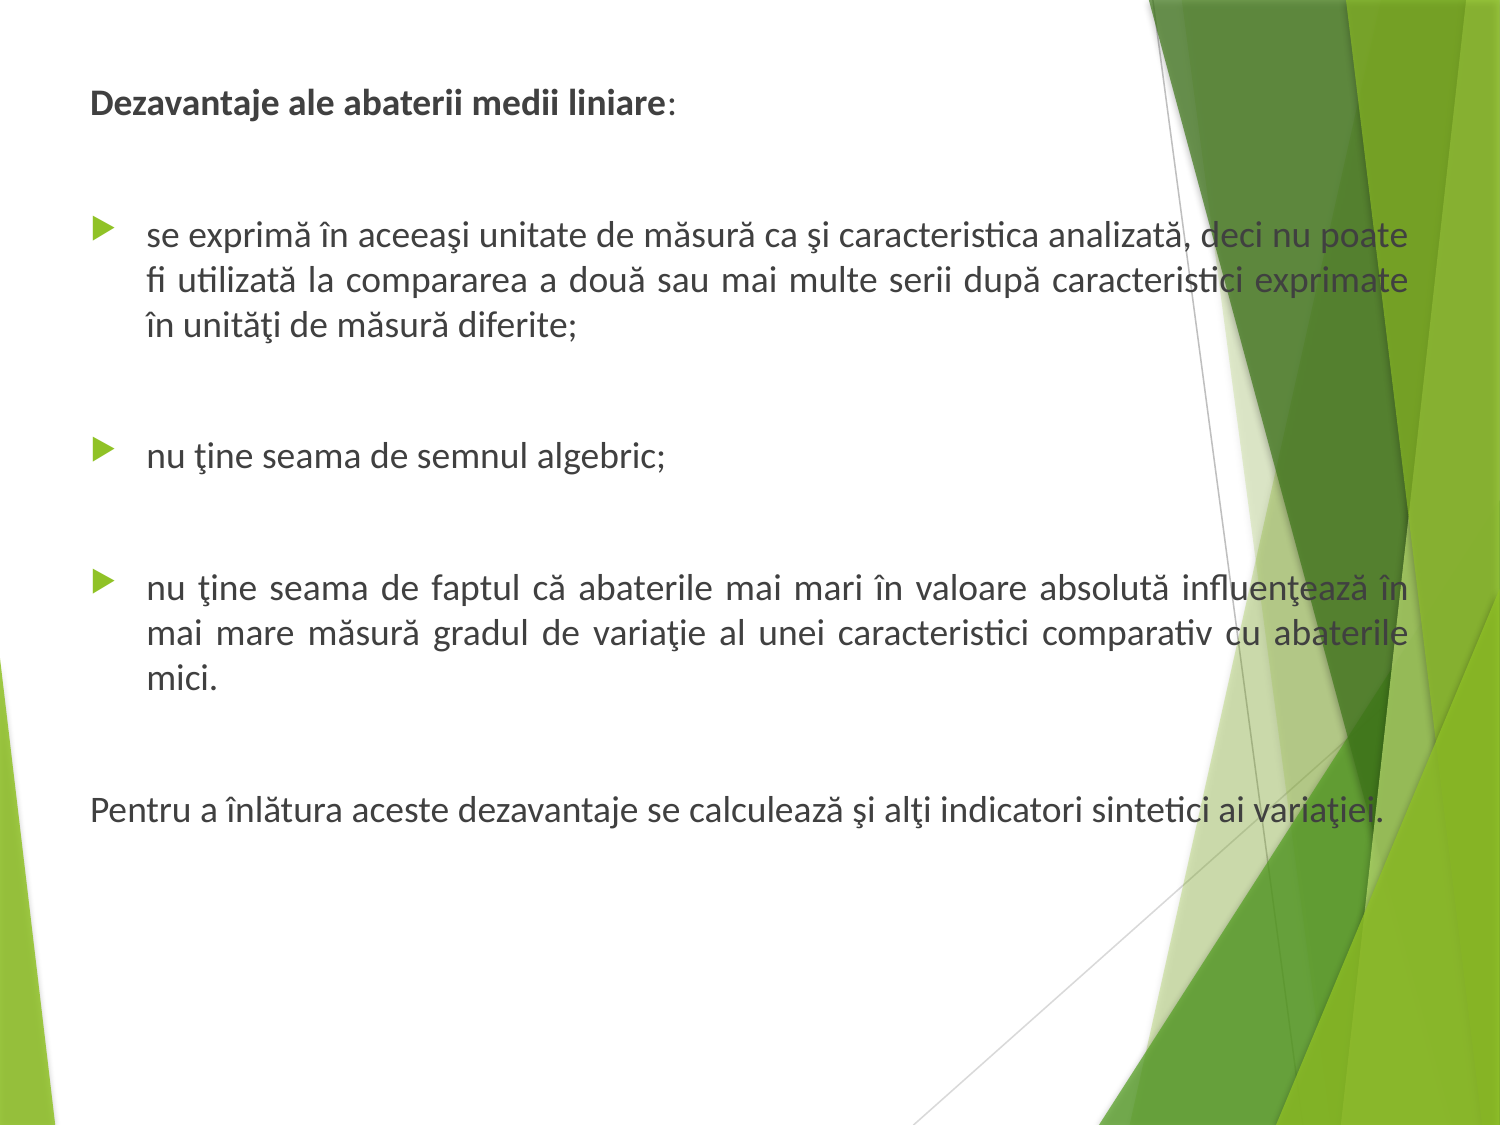

Dezavantaje ale abaterii medii liniare:

se exprimă în aceeaşi unitate de măsură ca şi caracteristica analizată, deci nu poate fi utilizată la compararea a două sau mai multe serii după caracteristici exprimate în unităţi de măsură diferite;

nu ţine seama de semnul algebric;

nu ţine seama de faptul că abaterile mai mari în valoare absolută influenţează în mai mare măsură gradul de variaţie al unei caracteristici comparativ cu abaterile mici.

Pentru a înlătura aceste dezavantaje se calculează şi alţi indicatori sintetici ai variaţiei.